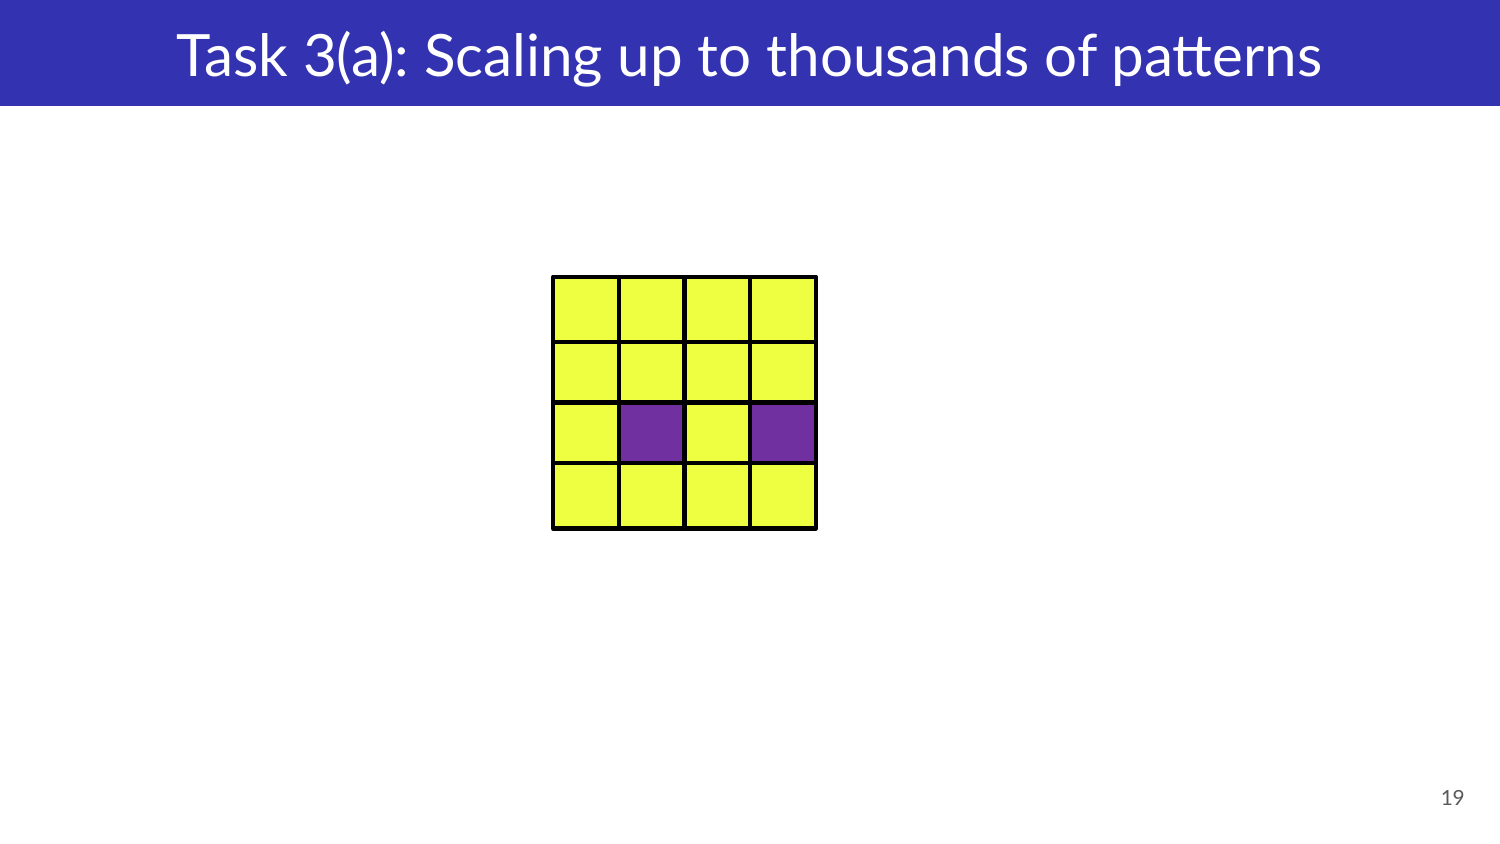

# Task 3(a): Scaling up to thousands of patterns

19